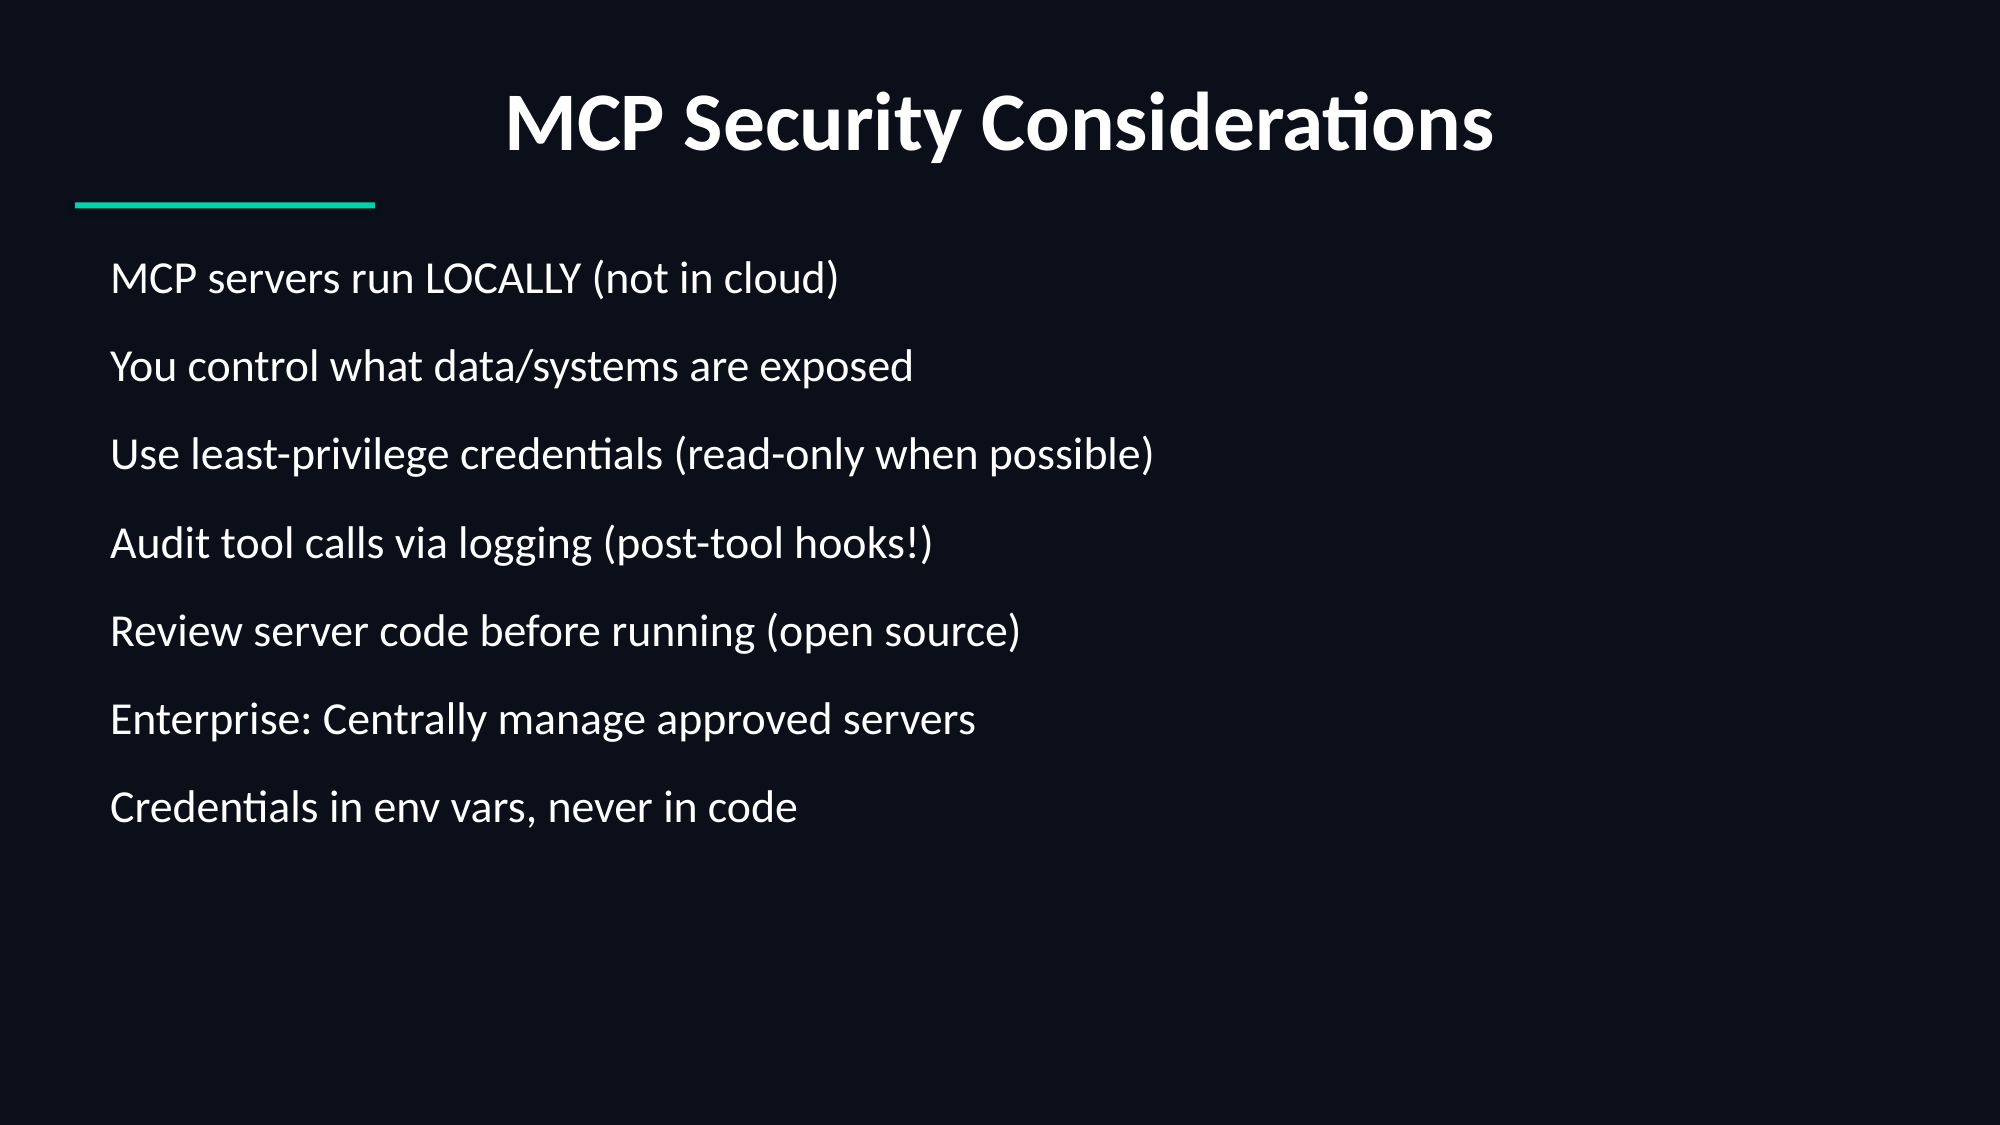

MCP Security Considerations

  MCP servers run LOCALLY (not in cloud)
  You control what data/systems are exposed
  Use least-privilege credentials (read-only when possible)
  Audit tool calls via logging (post-tool hooks!)
  Review server code before running (open source)
  Enterprise: Centrally manage approved servers
  Credentials in env vars, never in code